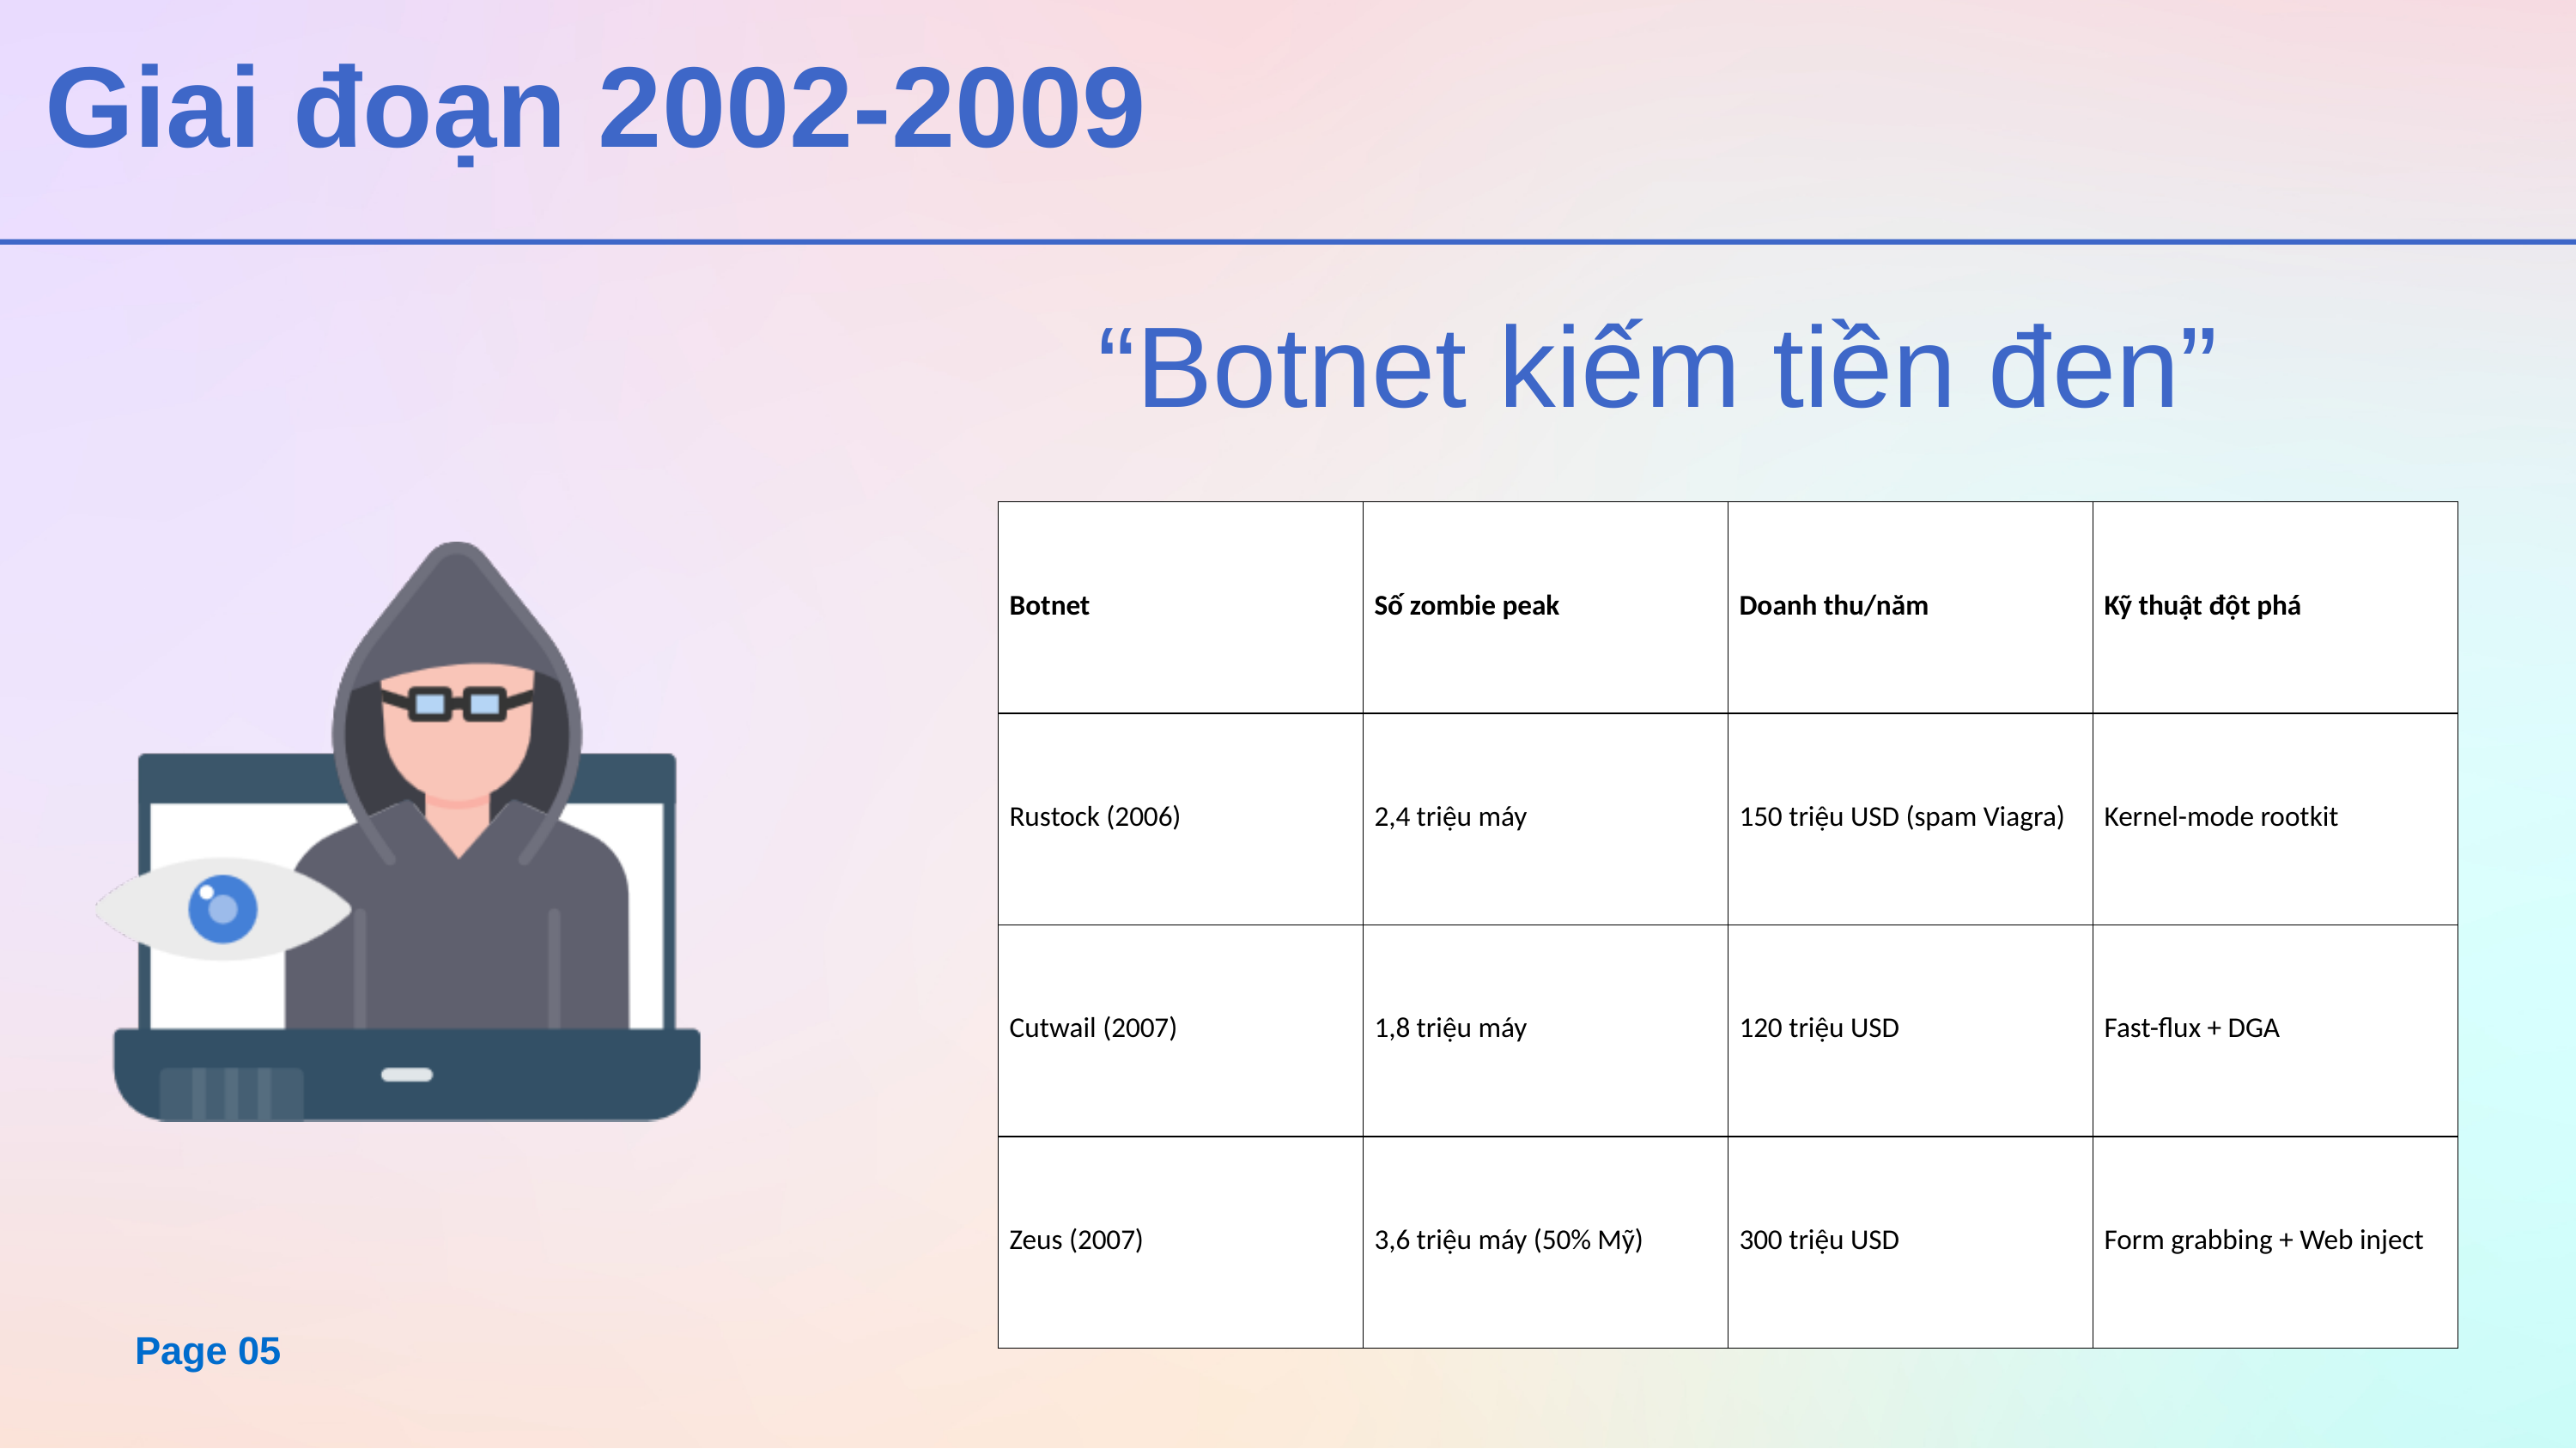

Giai đoạn 2002-2009

“Botnet kiếm tiền đen”
| Botnet | Số zombie peak | Doanh thu/năm | Kỹ thuật đột phá |
| --- | --- | --- | --- |
| Rustock (2006) | 2,4 triệu máy | 150 triệu USD (spam Viagra) | Kernel-mode rootkit |
| Cutwail (2007) | 1,8 triệu máy | 120 triệu USD | Fast-flux + DGA |
| Zeus (2007) | 3,6 triệu máy (50% Mỹ) | 300 triệu USD | Form grabbing + Web inject |

Page 05